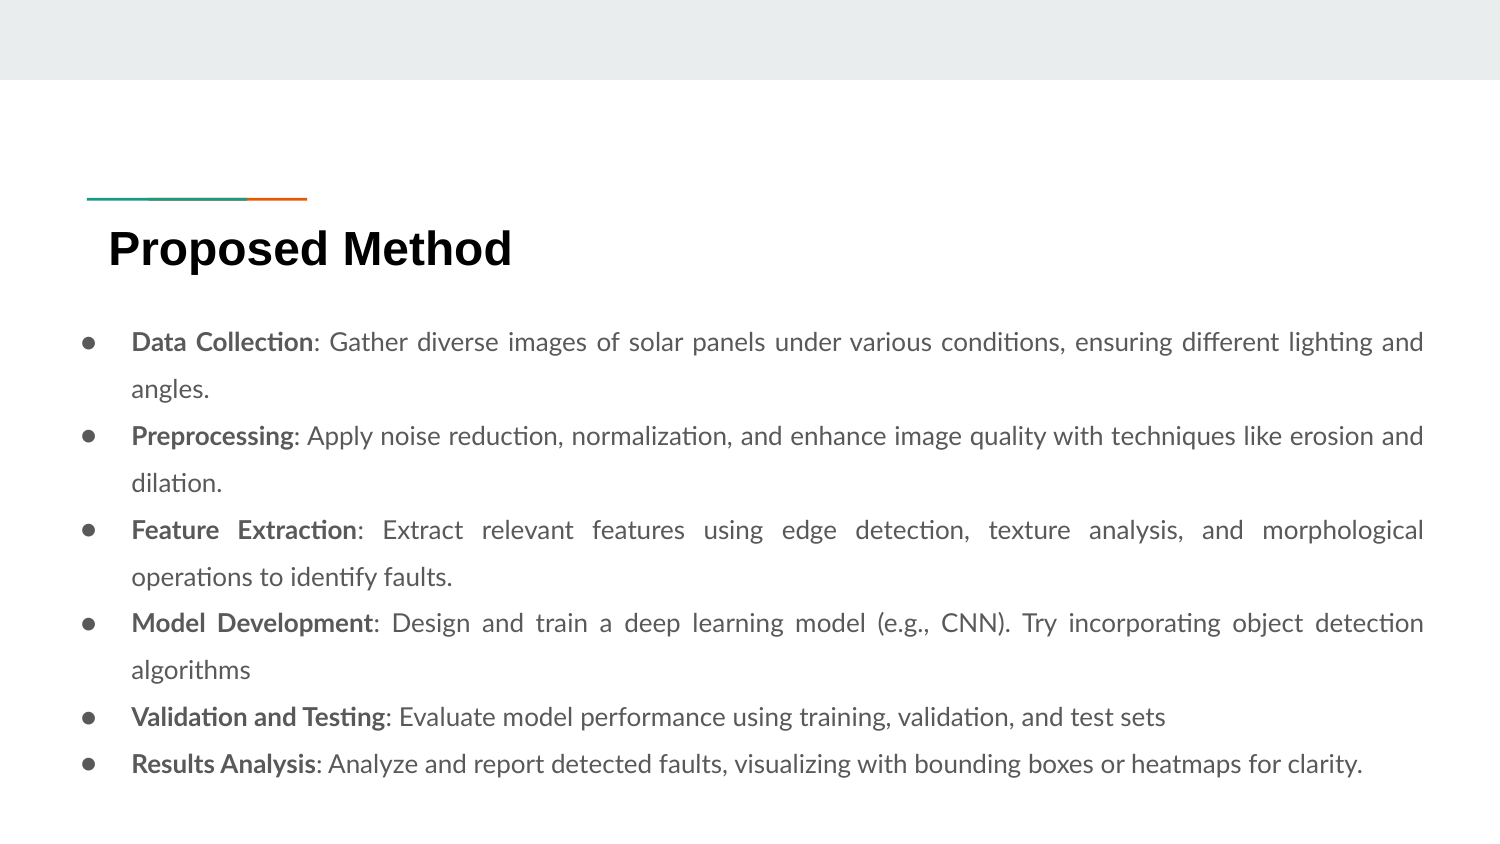

# Proposed Method
Data Collection: Gather diverse images of solar panels under various conditions, ensuring different lighting and angles.
Preprocessing: Apply noise reduction, normalization, and enhance image quality with techniques like erosion and dilation.
Feature Extraction: Extract relevant features using edge detection, texture analysis, and morphological operations to identify faults.
Model Development: Design and train a deep learning model (e.g., CNN). Try incorporating object detection algorithms
Validation and Testing: Evaluate model performance using training, validation, and test sets
Results Analysis: Analyze and report detected faults, visualizing with bounding boxes or heatmaps for clarity.